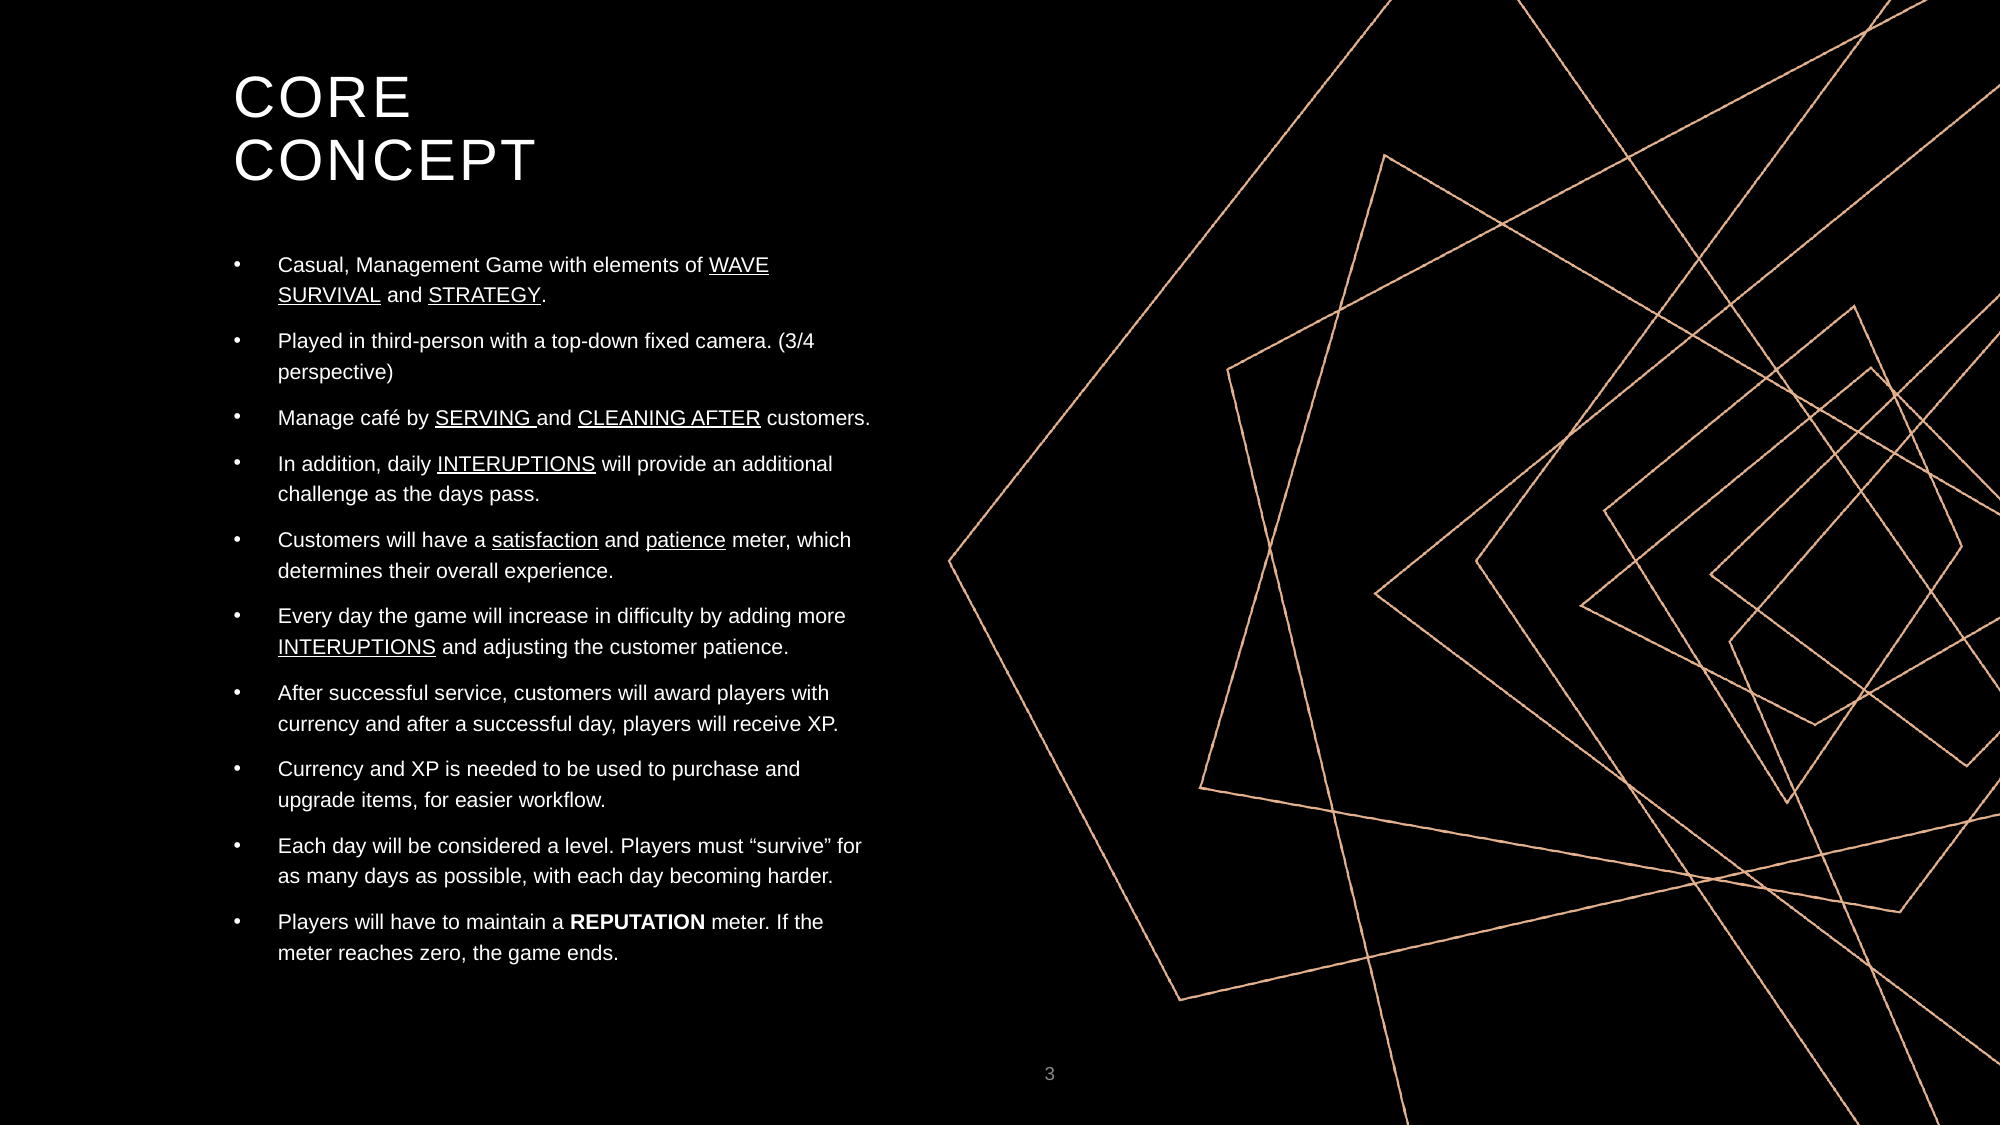

# CORE Concept
Casual, Management Game with elements of WAVE SURVIVAL and STRATEGY.
Played in third-person with a top-down fixed camera. (3/4 perspective)
Manage café by SERVING and CLEANING AFTER customers.
In addition, daily INTERUPTIONS will provide an additional challenge as the days pass.
Customers will have a satisfaction and patience meter, which determines their overall experience.
Every day the game will increase in difficulty by adding more INTERUPTIONS and adjusting the customer patience.
After successful service, customers will award players with currency and after a successful day, players will receive XP.
Currency and XP is needed to be used to purchase and  upgrade items, for easier workflow.
Each day will be considered a level. Players must “survive” for as many days as possible, with each day becoming harder.
Players will have to maintain a REPUTATION meter. If the meter reaches zero, the game ends.
3